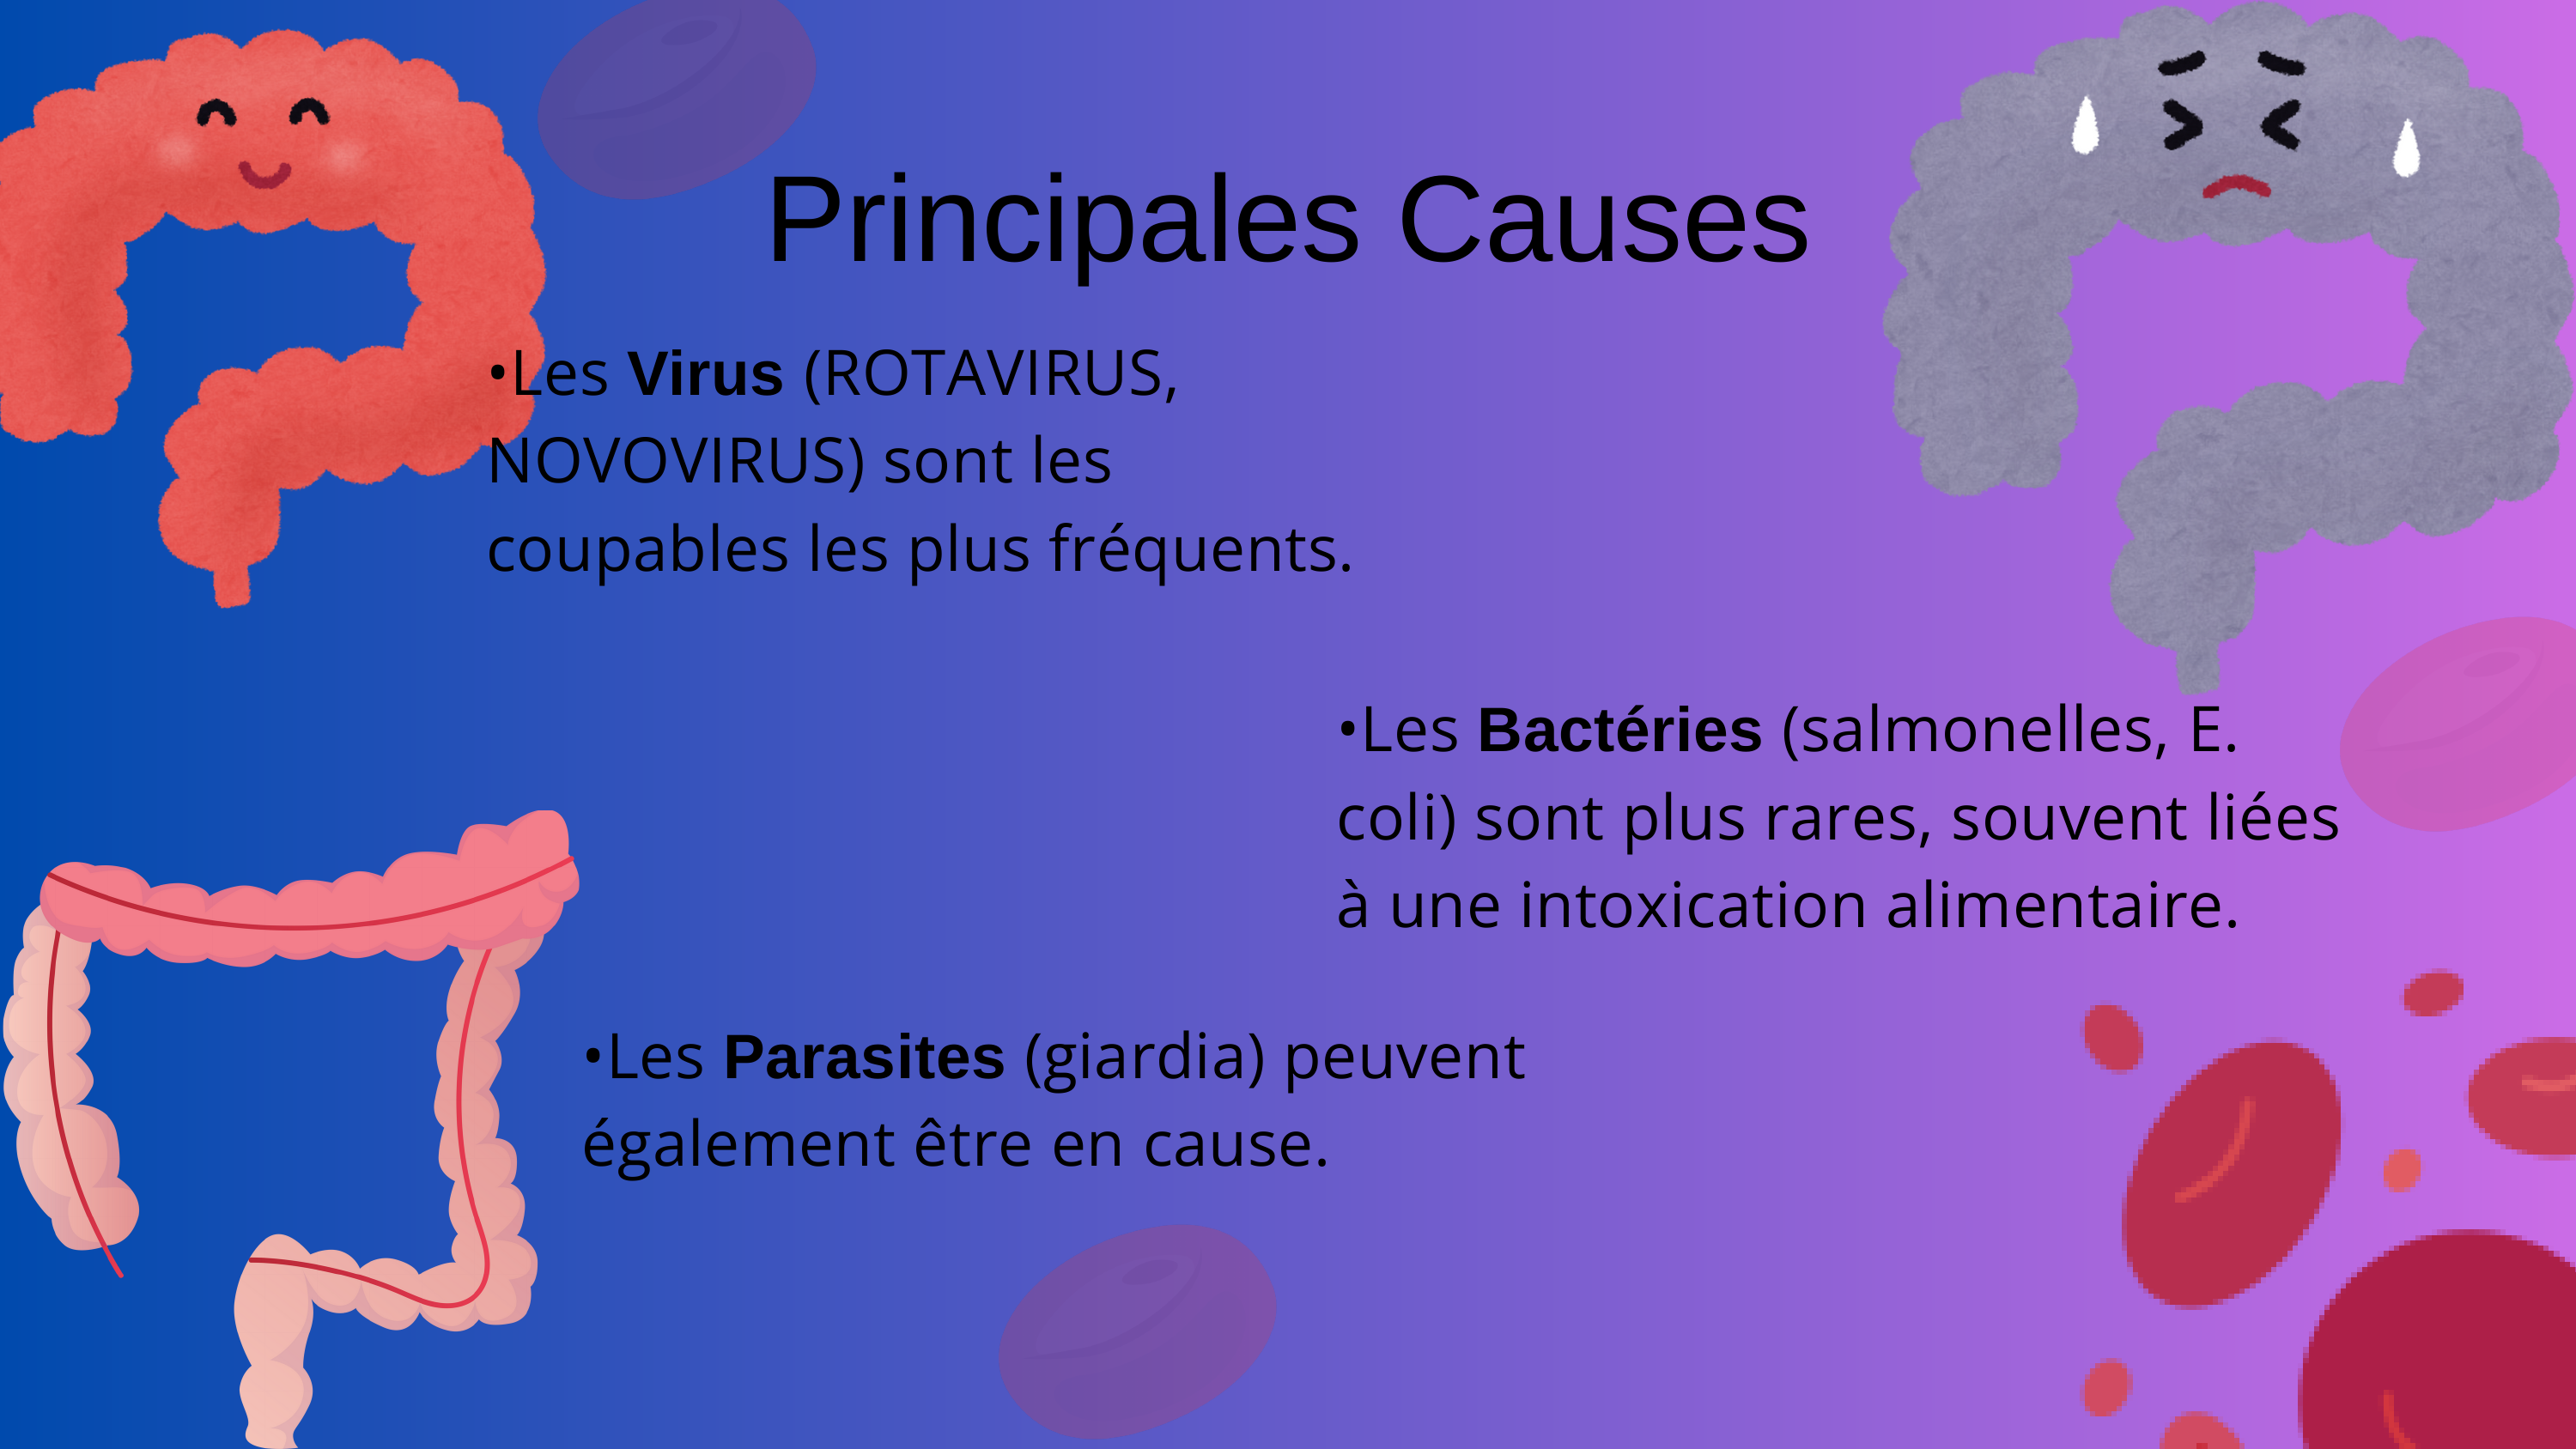

Principales Causes
•Les Virus (ROTAVIRUS, NOVOVIRUS) sont les coupables les plus fréquents.

•Les Bactéries (salmonelles, E. coli) sont plus rares, souvent liées à une intoxication alimentaire.

•Les Parasites (giardia) peuvent également être en cause.